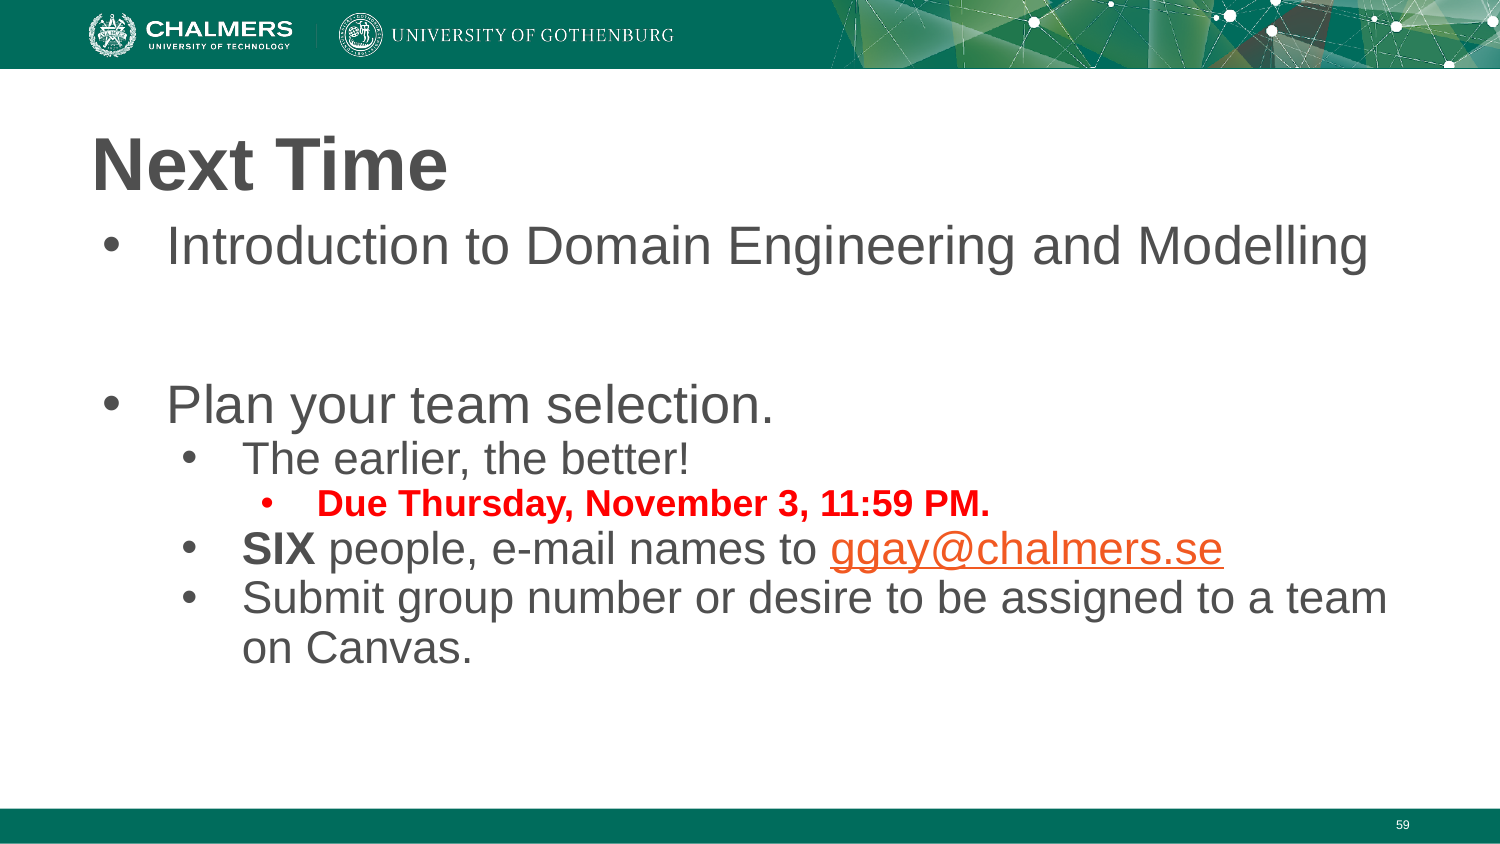

# Next Time
Introduction to Domain Engineering and Modelling

Plan your team selection.
The earlier, the better!
Due Thursday, November 3, 11:59 PM.
SIX people, e-mail names to ggay@chalmers.se
Submit group number or desire to be assigned to a team on Canvas.

59